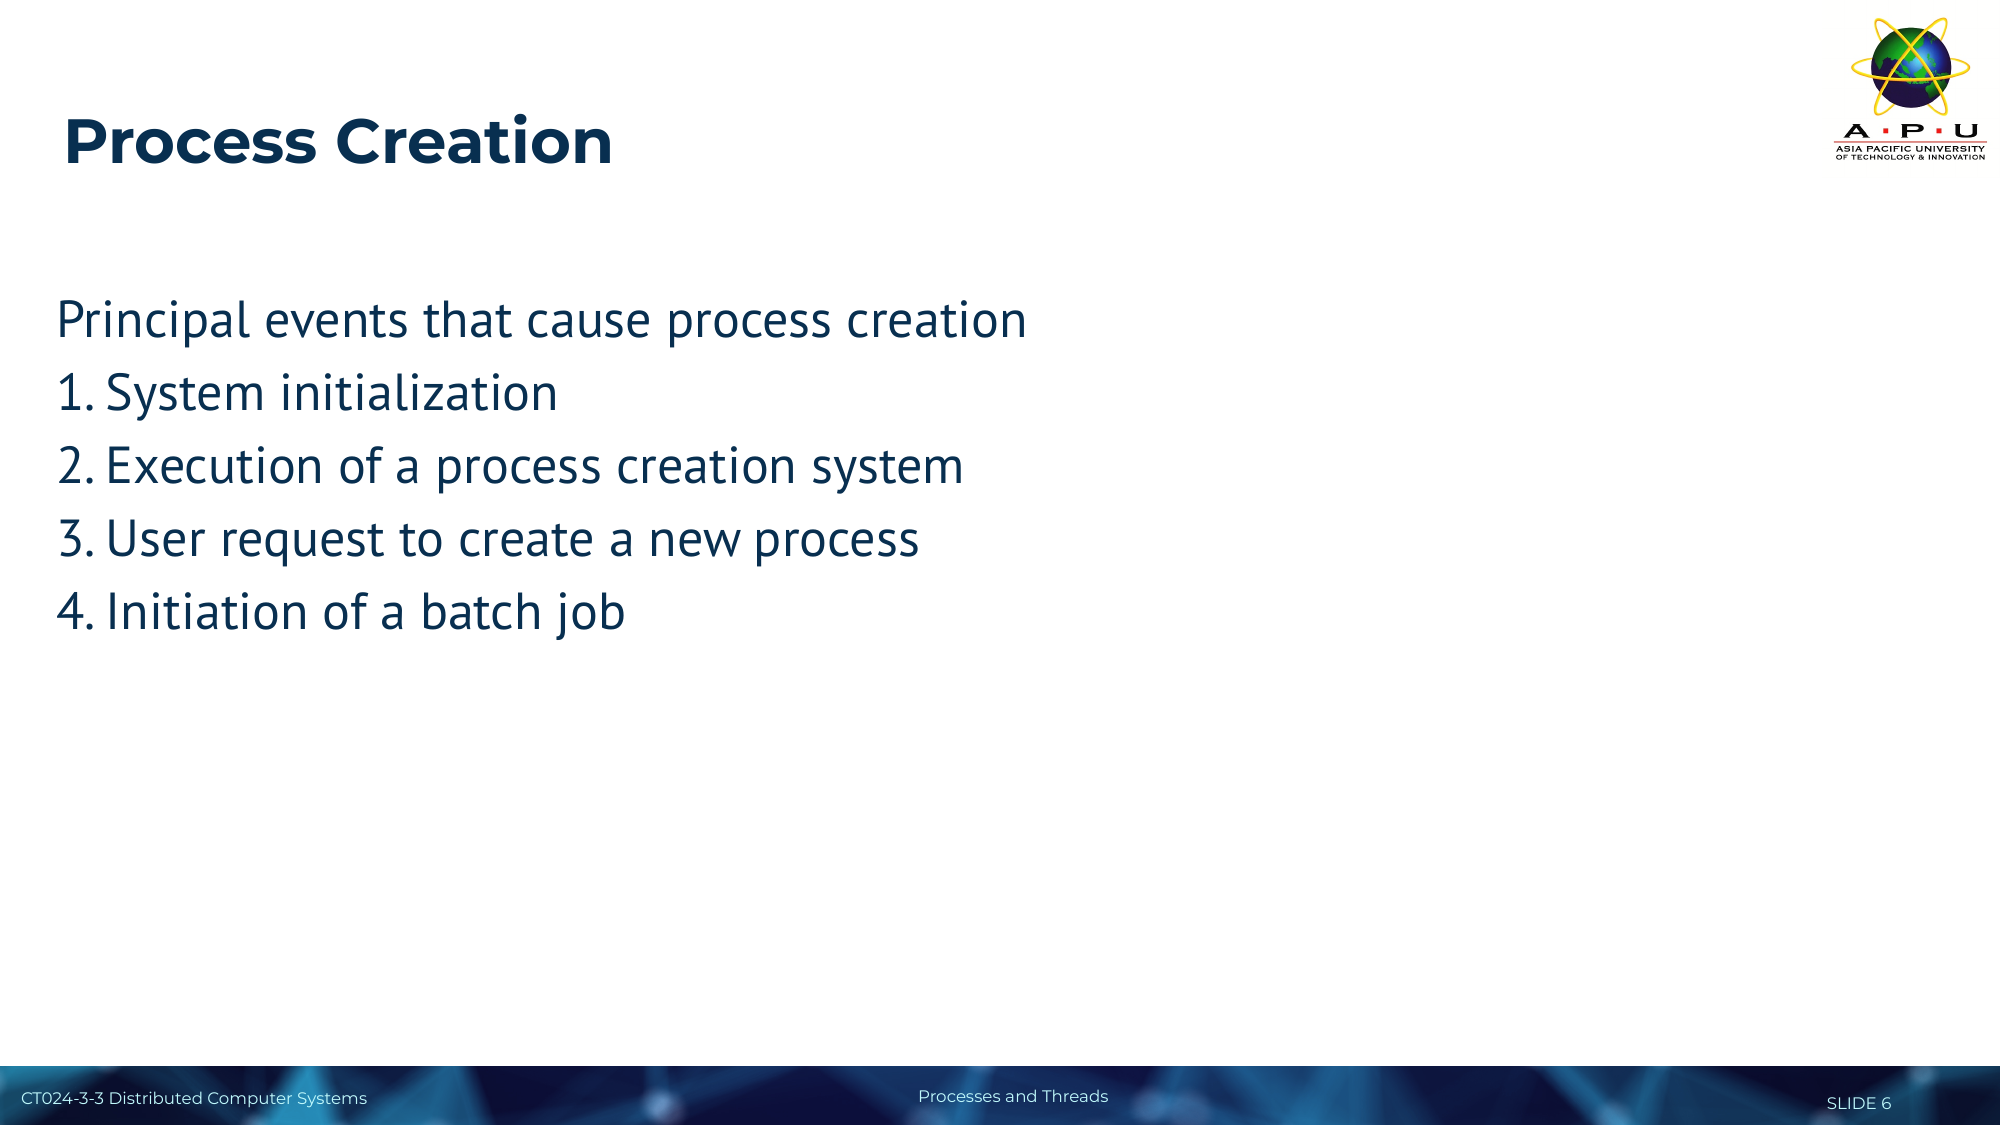

# Process Creation
Principal events that cause process creation
1. System initialization
2. Execution of a process creation system
3. User request to create a new process
4. Initiation of a batch job